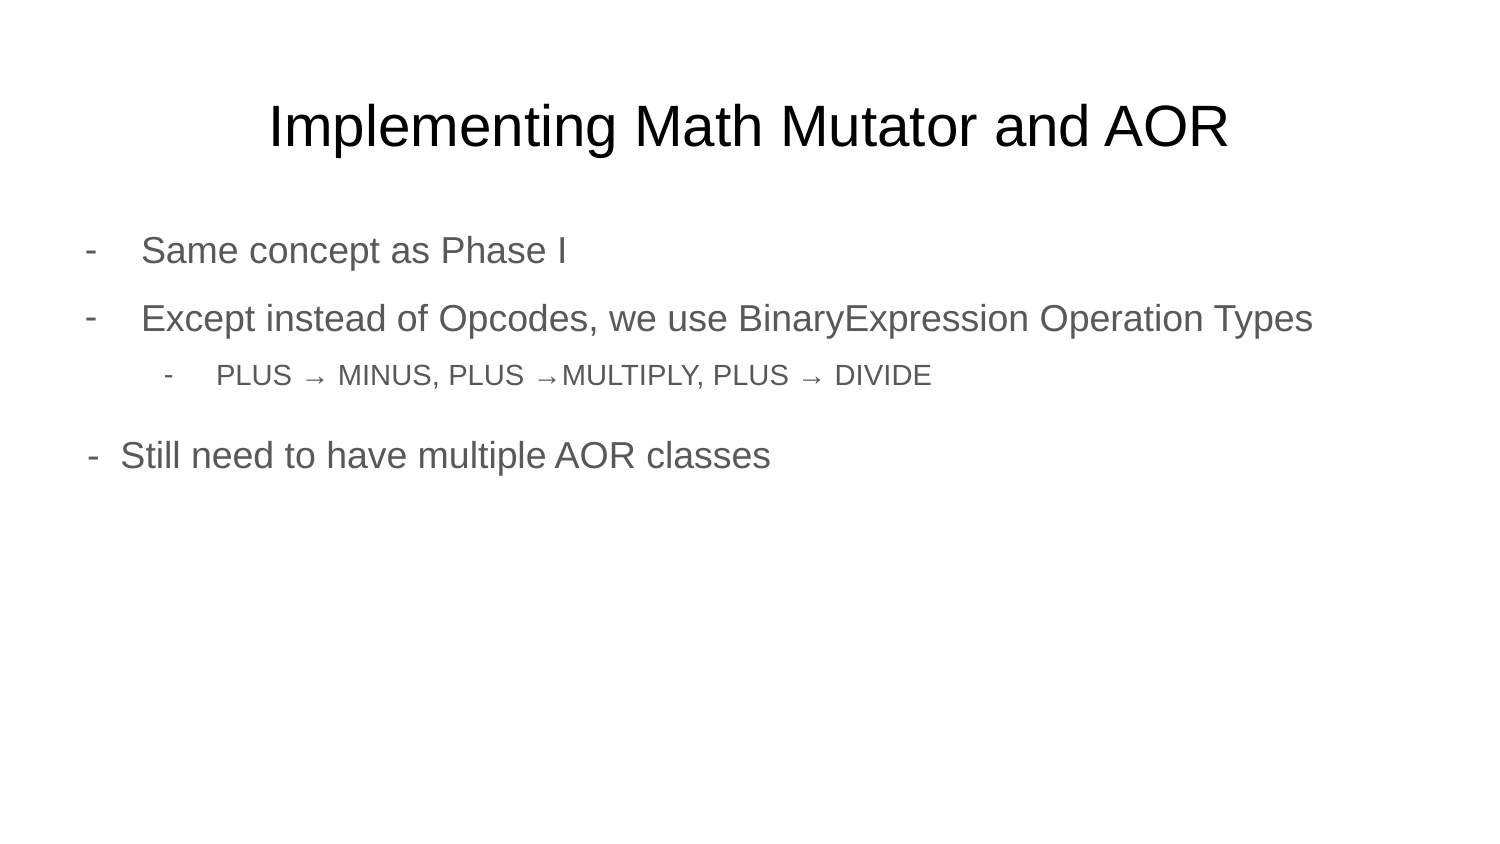

# Implementing Math Mutator and AOR
Same concept as Phase I
Except instead of Opcodes, we use BinaryExpression Operation Types
PLUS → MINUS, PLUS →MULTIPLY, PLUS → DIVIDE
  -  Still need to have multiple AOR classes